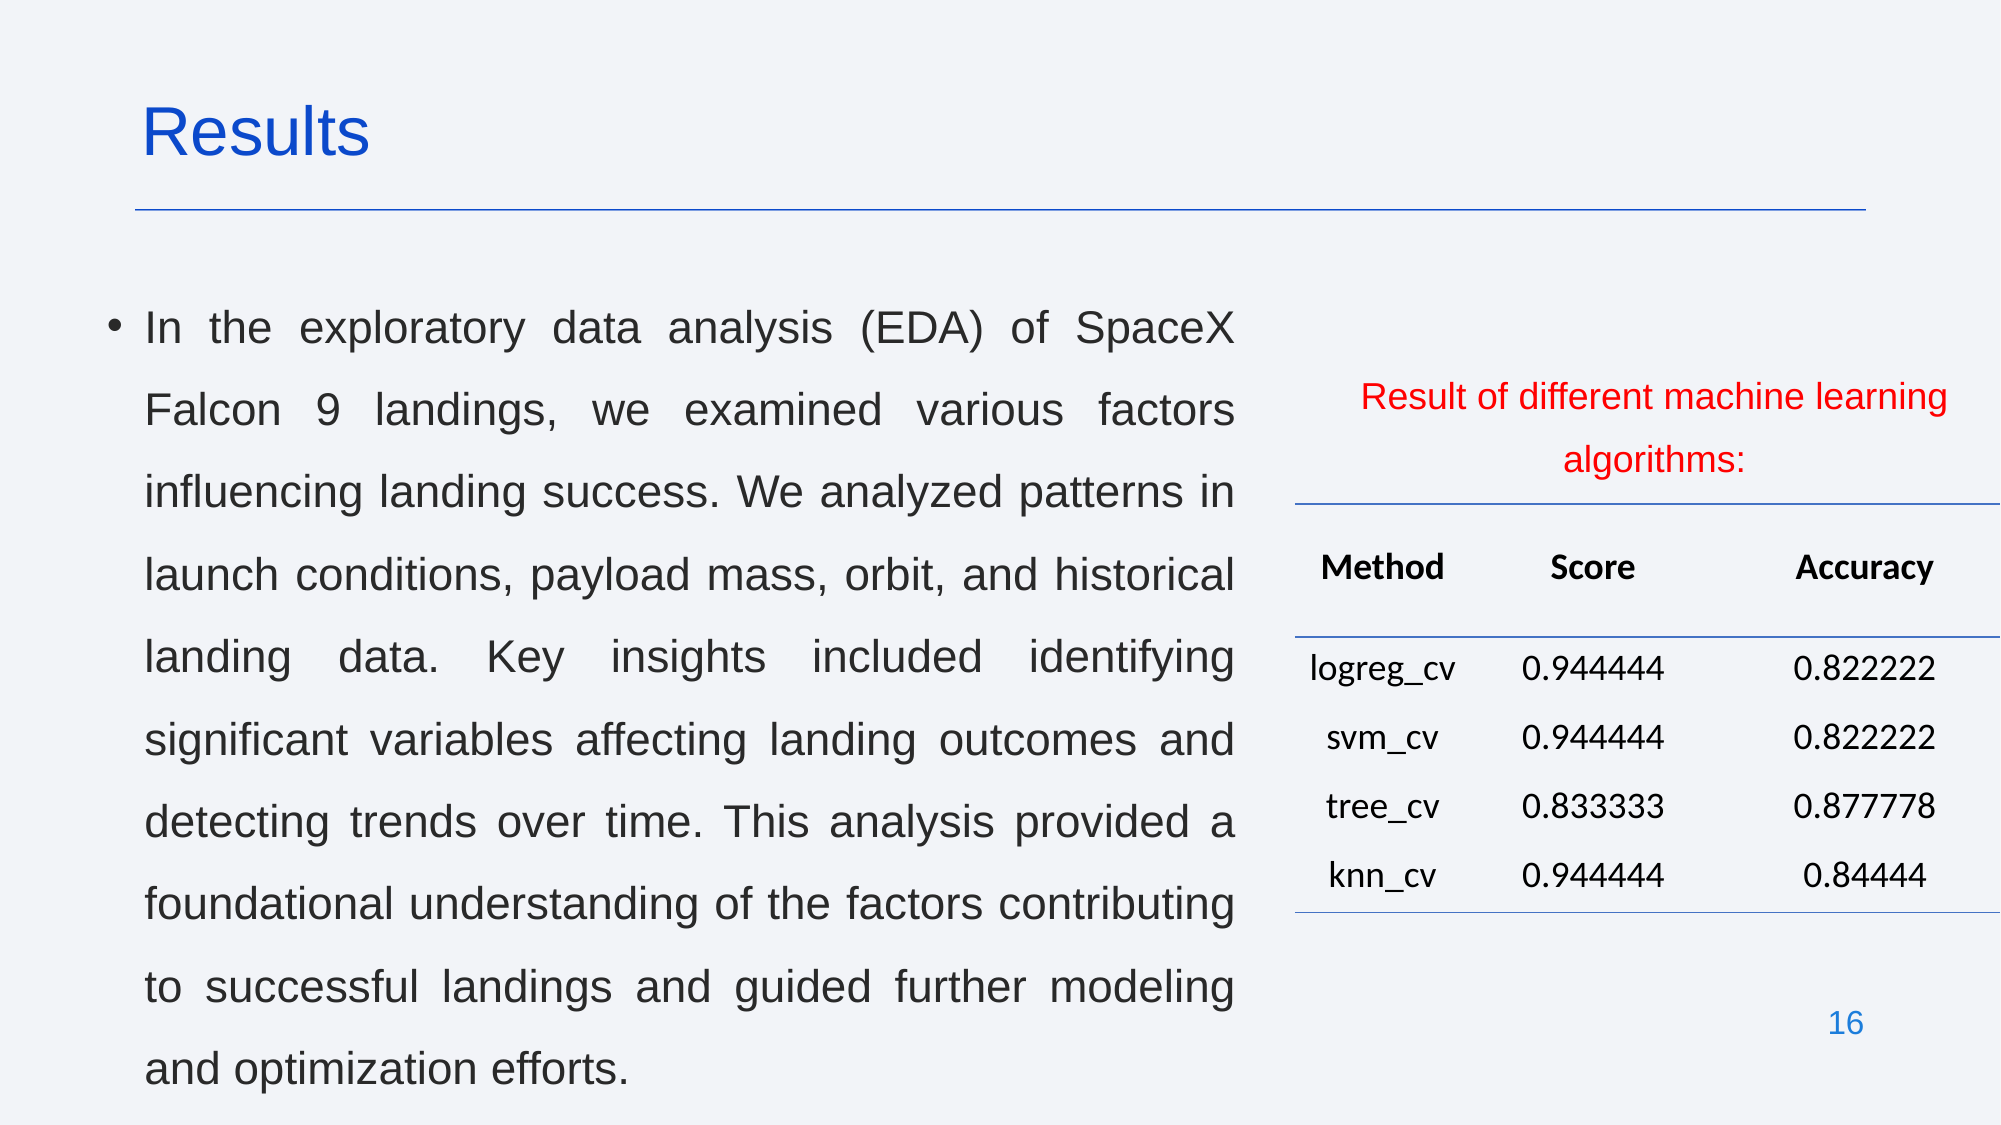

Results
In the exploratory data analysis (EDA) of SpaceX Falcon 9 landings, we examined various factors influencing landing success. We analyzed patterns in launch conditions, payload mass, orbit, and historical landing data. Key insights included identifying significant variables affecting landing outcomes and detecting trends over time. This analysis provided a foundational understanding of the factors contributing to successful landings and guided further modeling and optimization efforts.

Result of different machine learning algorithms:

| Method | Score | Accuracy |
| --- | --- | --- |
| logreg\_cv | 0.944444 | 0.822222 |
| svm\_cv | 0.944444 | 0.822222 |
| tree\_cv | 0.833333 | 0.877778 |
| knn\_cv | 0.944444 | 0.84444 |
16